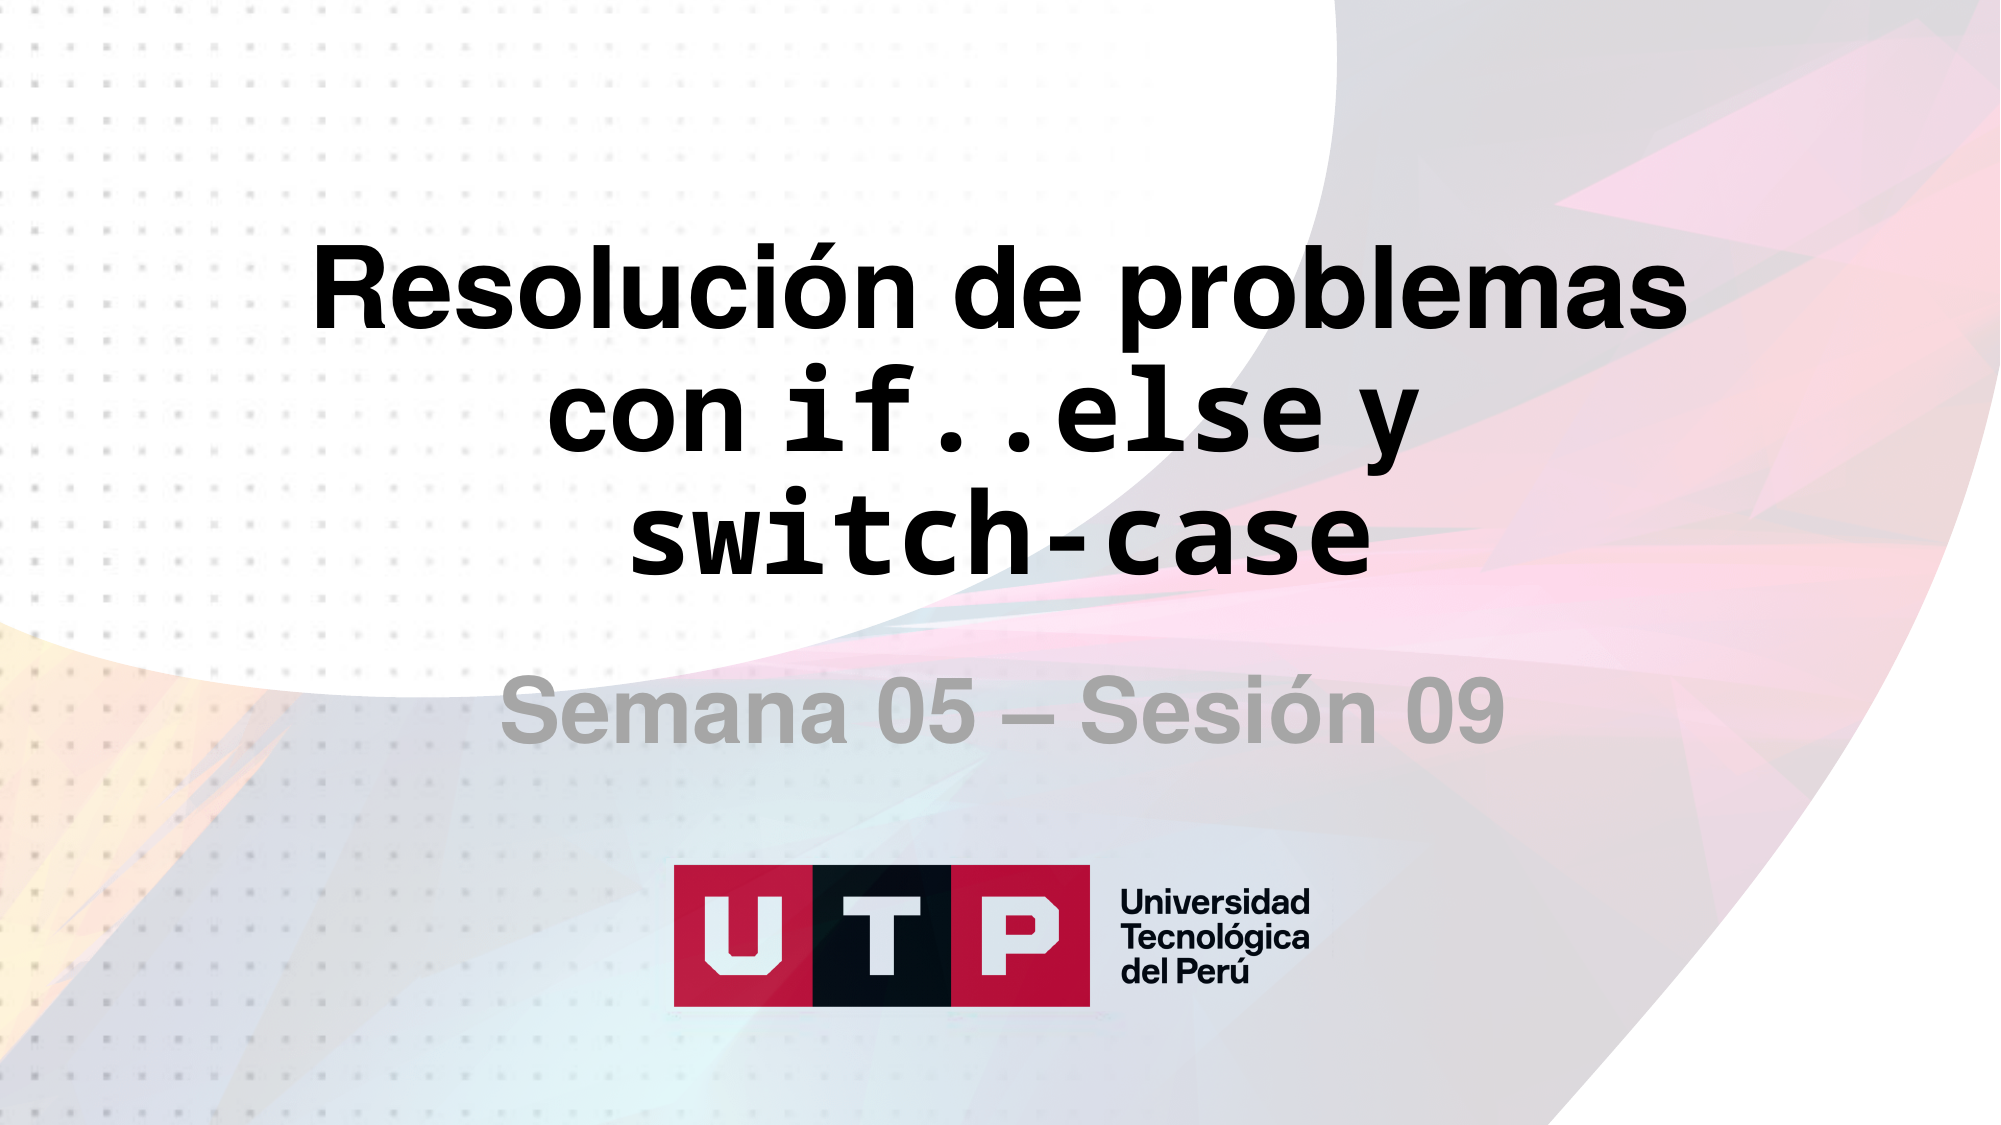

# Resolución de problemas con if..else y switch-case
Semana 05 – Sesión 09